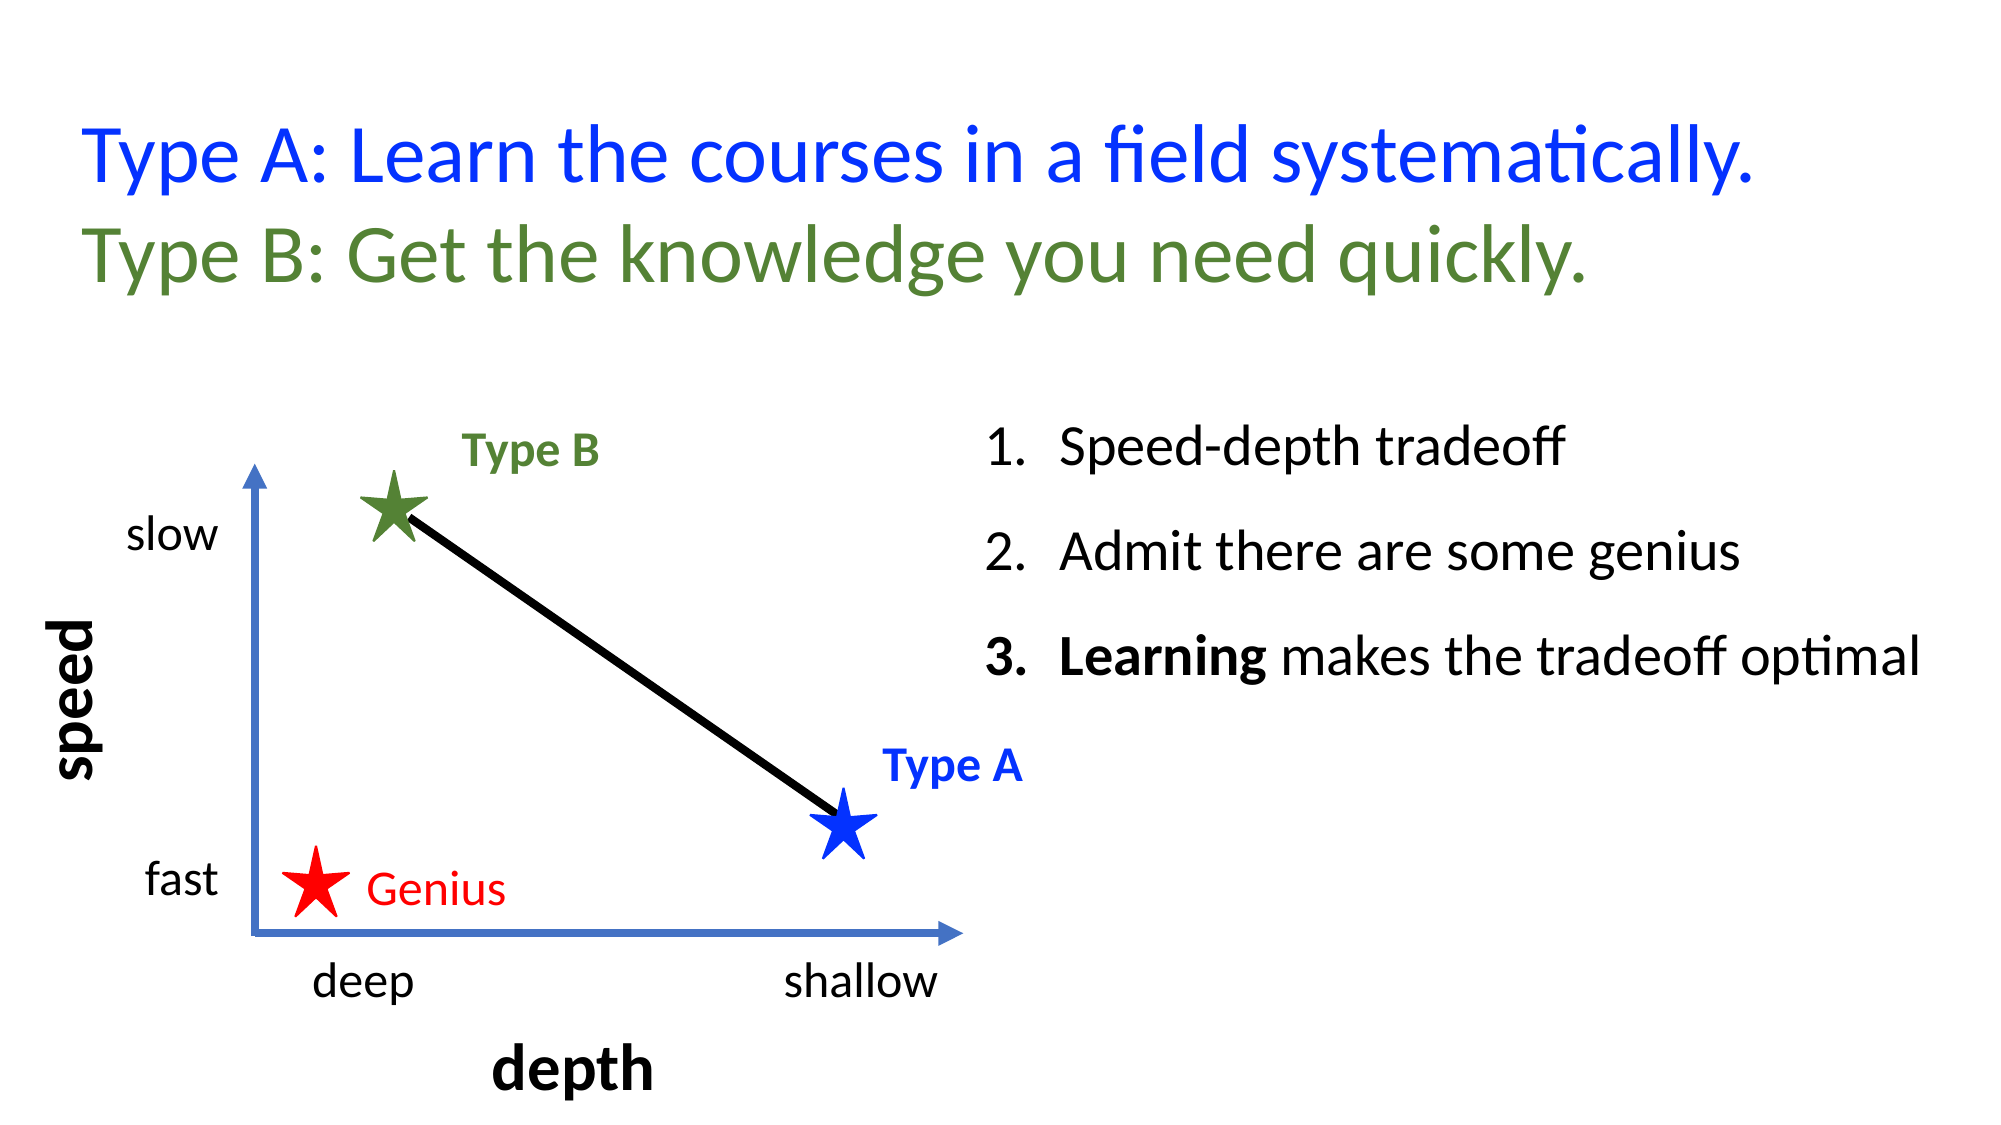

Type A: Learn the courses in a field systematically.
Type B: Get the knowledge you need quickly.
Speed-depth tradeoff
Admit there are some genius
Learning makes the tradeoff optimal
Type B

Type A

slow
speed
fast

Genius
deep
shallow
depth